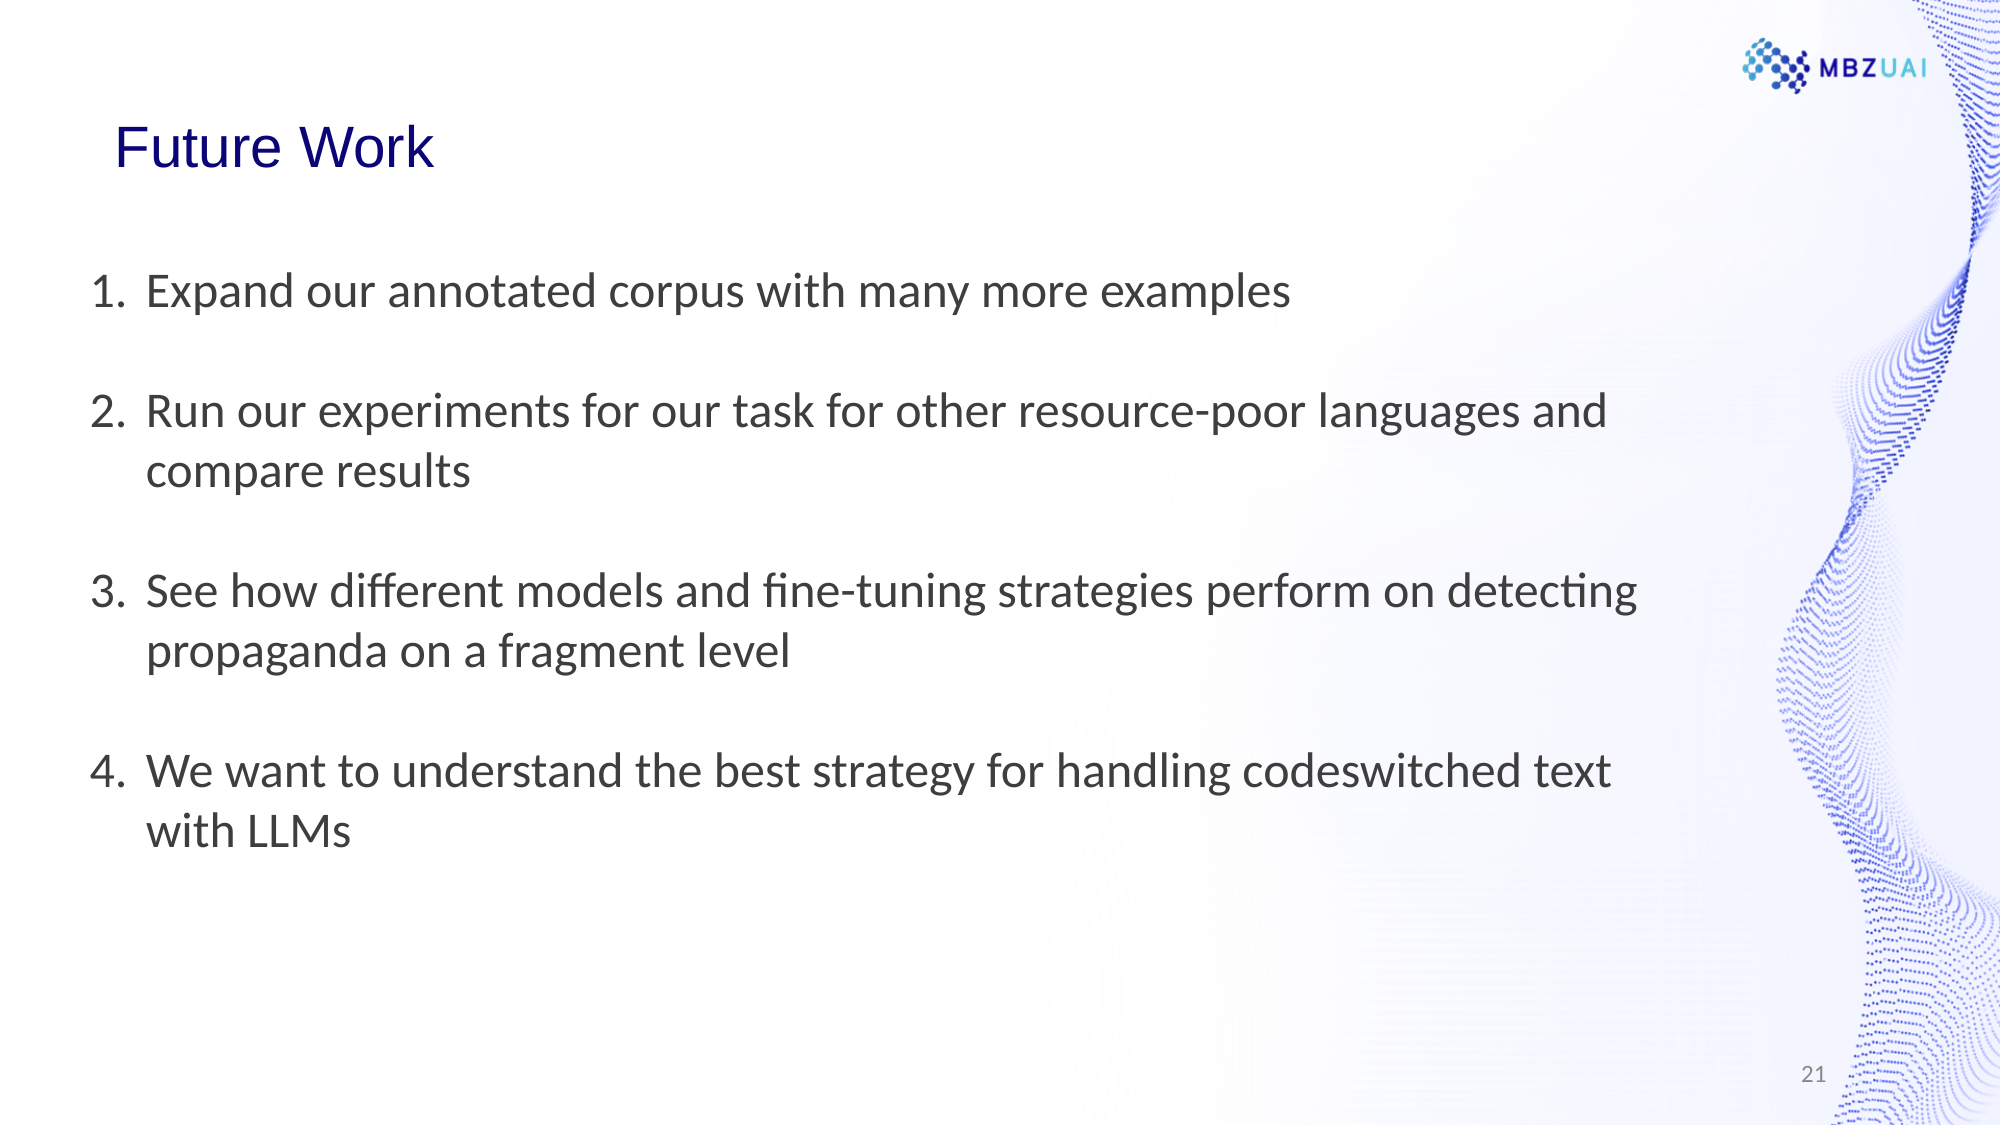

Future Work
Expand our annotated corpus with many more examples

Run our experiments for our task for other resource-poor languages and compare results

See how different models and fine-tuning strategies perform on detecting propaganda on a fragment level

We want to understand the best strategy for handling codeswitched text with LLMs
21